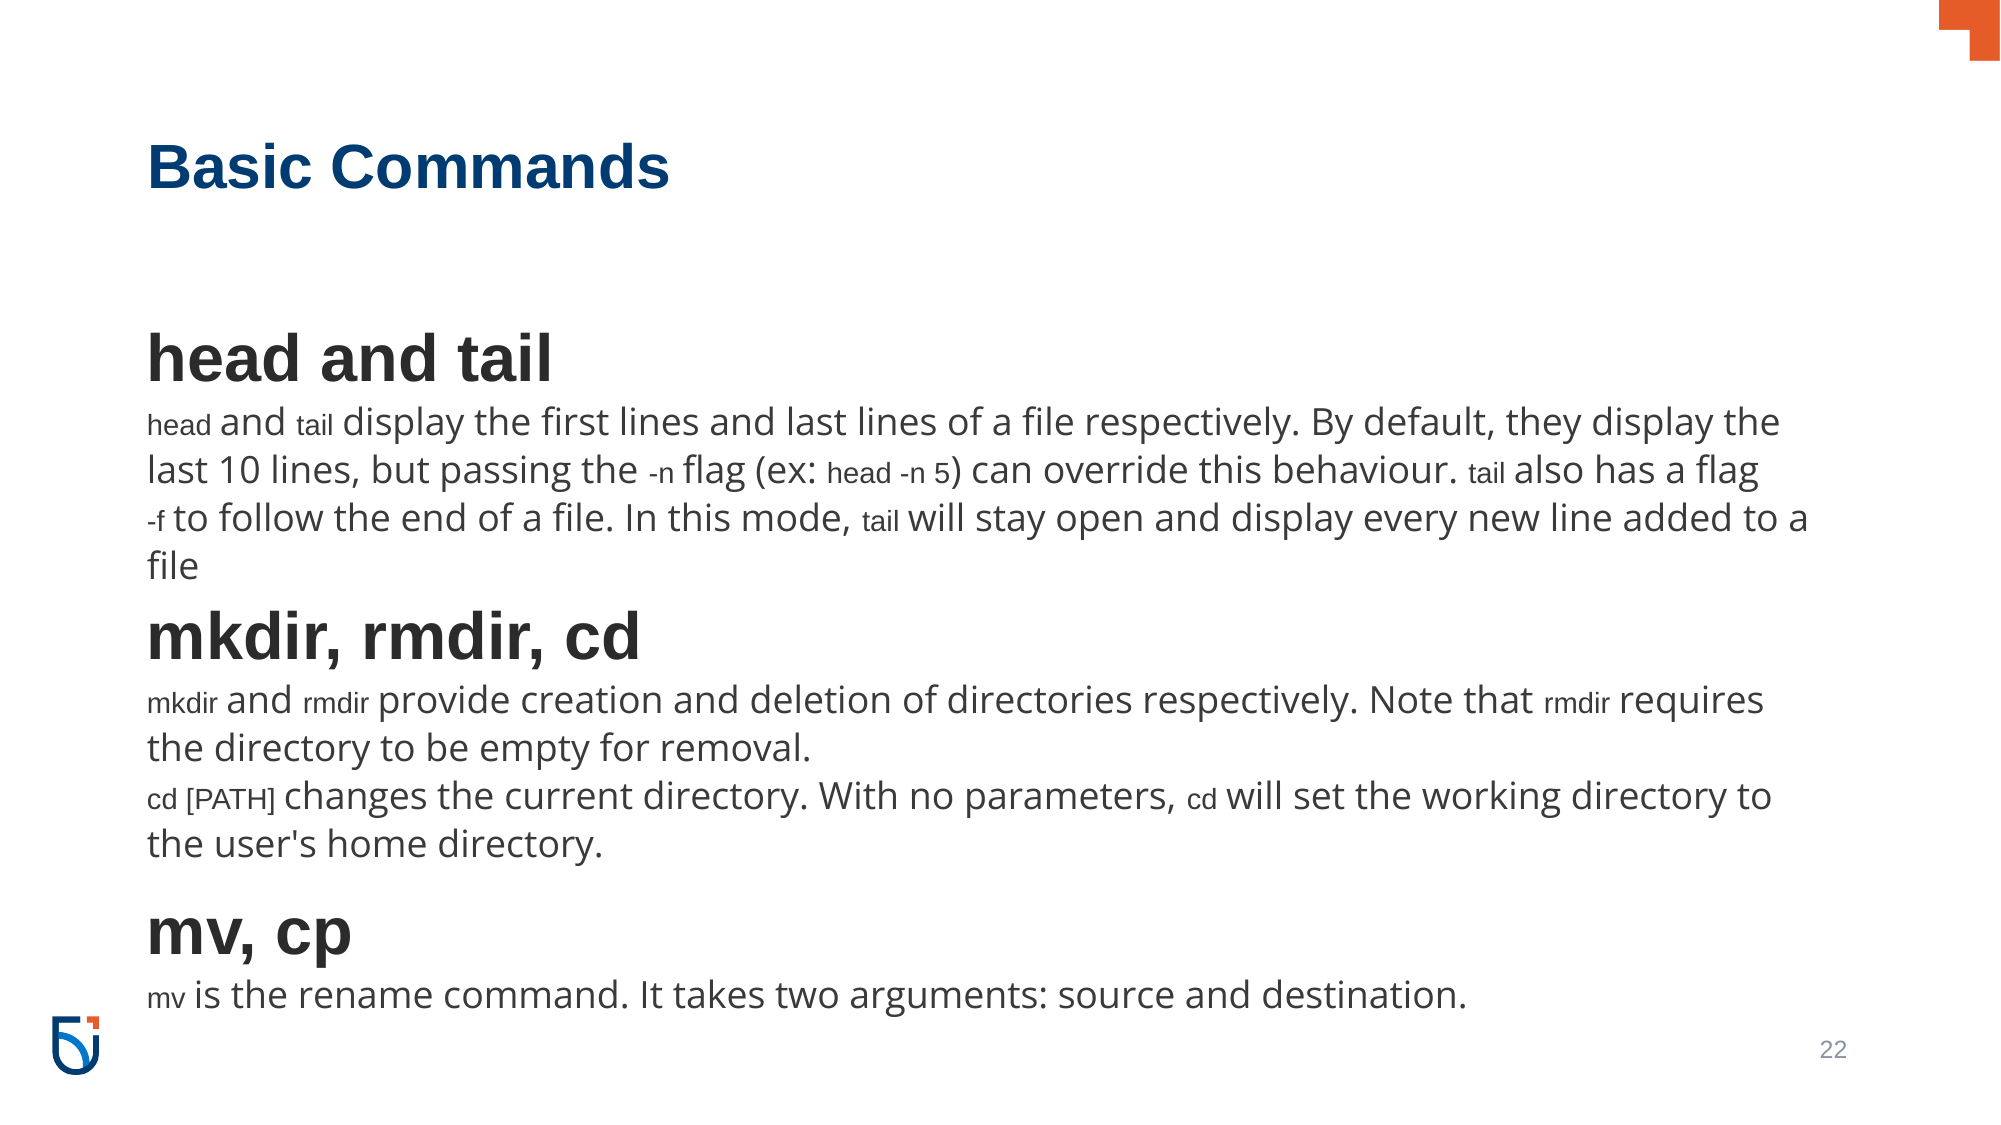

# Basic Commands
head and tail
head and tail display the first lines and last lines of a file respectively. By default, they display the
last 10 lines, but passing the -n flag (ex: head -n 5) can override this behaviour. tail also has a flag
-f to follow the end of a file. In this mode, tail will stay open and display every new line added to a
file
mkdir, rmdir, cd
mkdir and rmdir provide creation and deletion of directories respectively. Note that rmdir requires
the directory to be empty for removal.
cd [PATH] changes the current directory. With no parameters, cd will set the working directory to
the user's home directory.
mv, cp
mv is the rename command. It takes two arguments: source and destination.
22